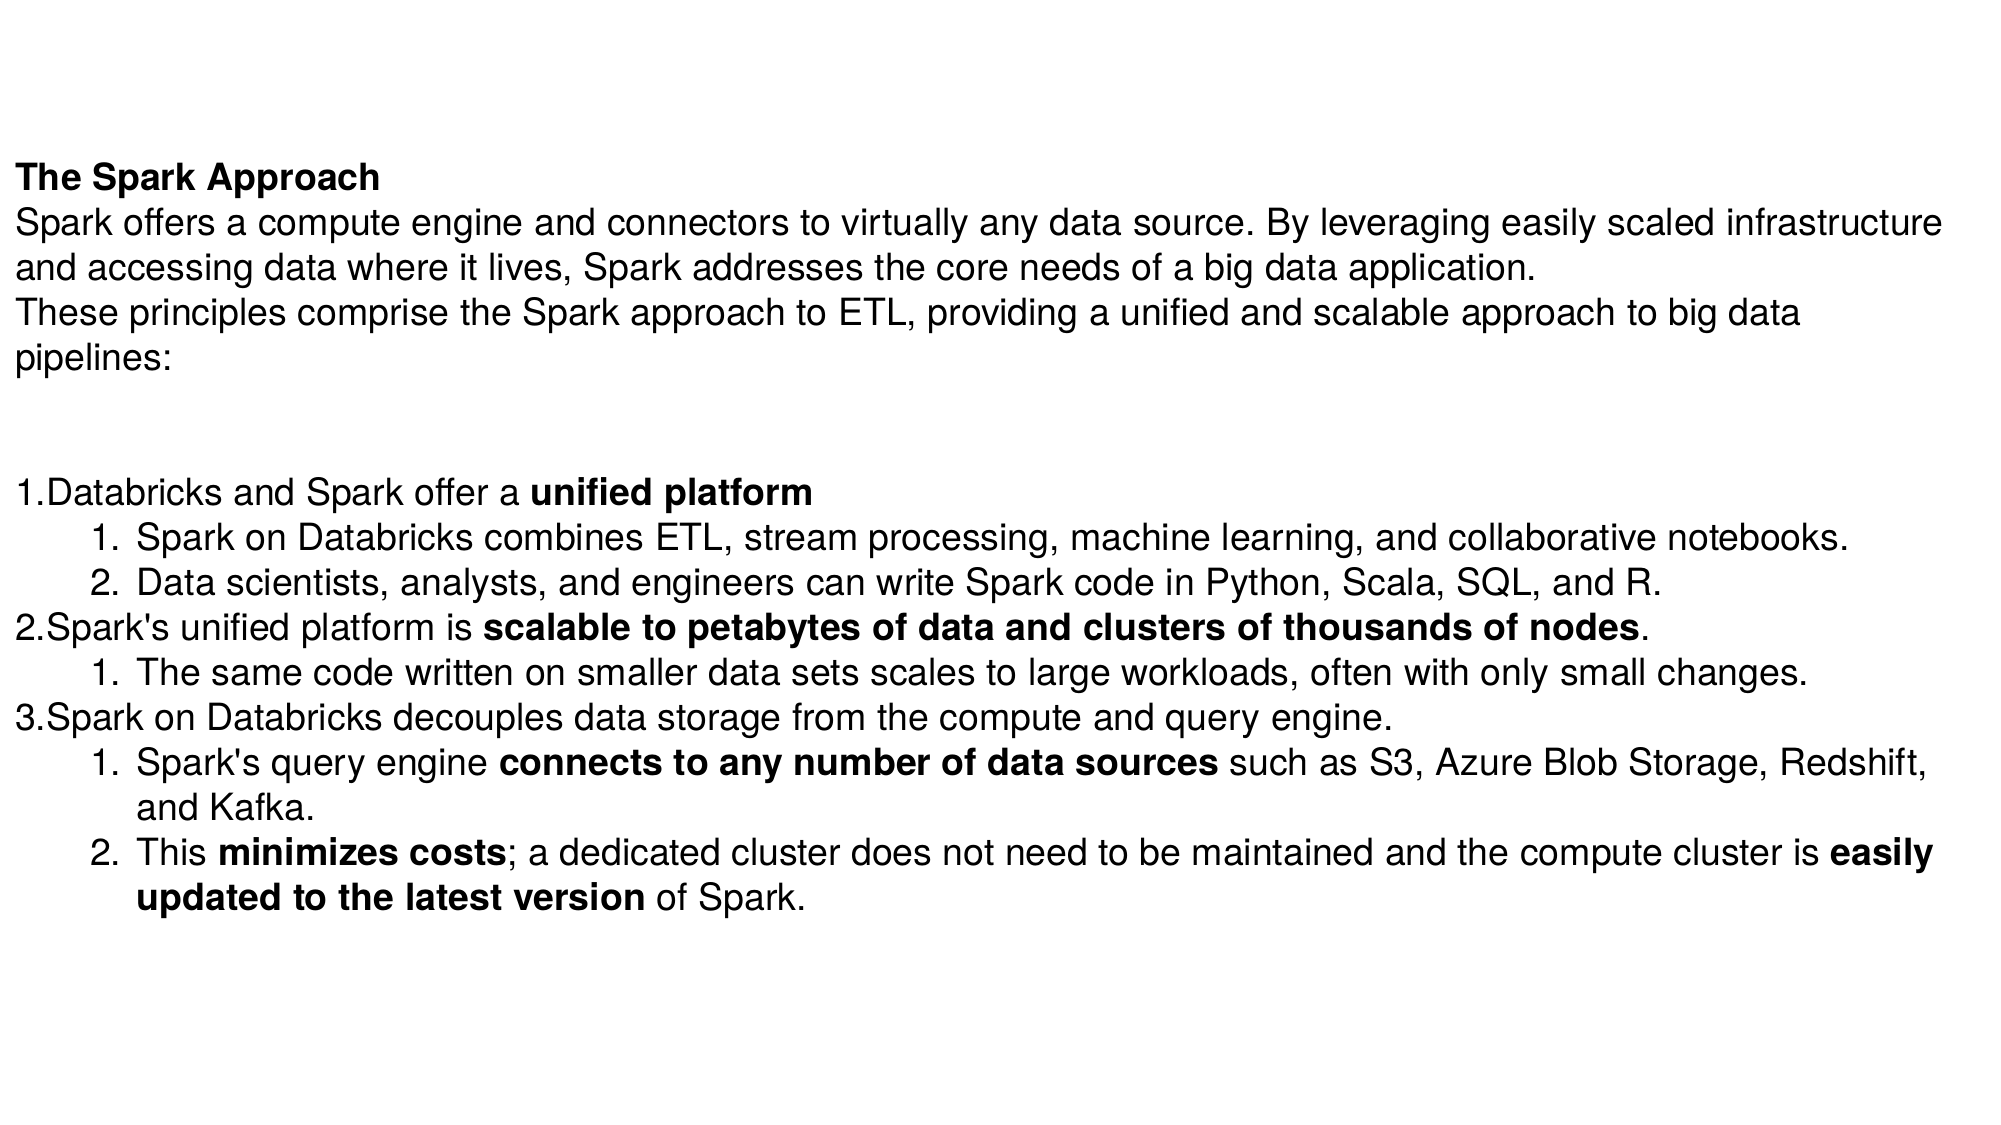

The Spark Approach
Spark offers a compute engine and connectors to virtually any data source. By leveraging easily scaled infrastructure and accessing data where it lives, Spark addresses the core needs of a big data application.
These principles comprise the Spark approach to ETL, providing a unified and scalable approach to big data pipelines:
Databricks and Spark offer a unified platform
Spark on Databricks combines ETL, stream processing, machine learning, and collaborative notebooks.
Data scientists, analysts, and engineers can write Spark code in Python, Scala, SQL, and R.
Spark's unified platform is scalable to petabytes of data and clusters of thousands of nodes.
The same code written on smaller data sets scales to large workloads, often with only small changes.
Spark on Databricks decouples data storage from the compute and query engine.
Spark's query engine connects to any number of data sources such as S3, Azure Blob Storage, Redshift, and Kafka.
This minimizes costs; a dedicated cluster does not need to be maintained and the compute cluster is easily updated to the latest version of Spark.